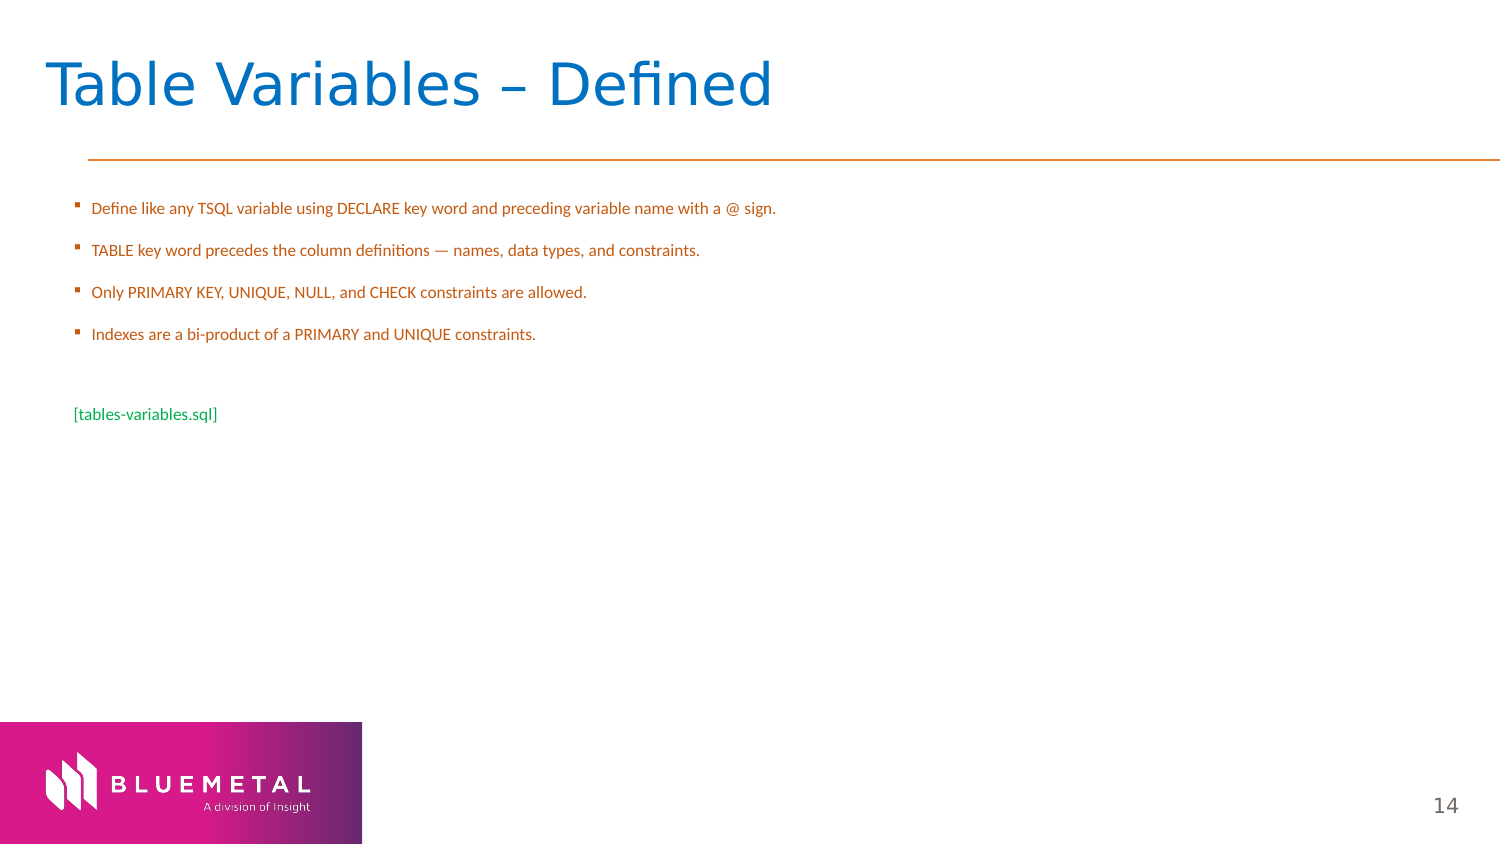

# Table Variables – Defined

Define like any TSQL variable using DECLARE key word and preceding variable name with a @ sign.

TABLE key word precedes the column definitions — names, data types, and constraints.

Only PRIMARY KEY, UNIQUE, NULL, and CHECK constraints are allowed.

Indexes are a bi-product of a PRIMARY and UNIQUE constraints.

[tables-variables.sql]